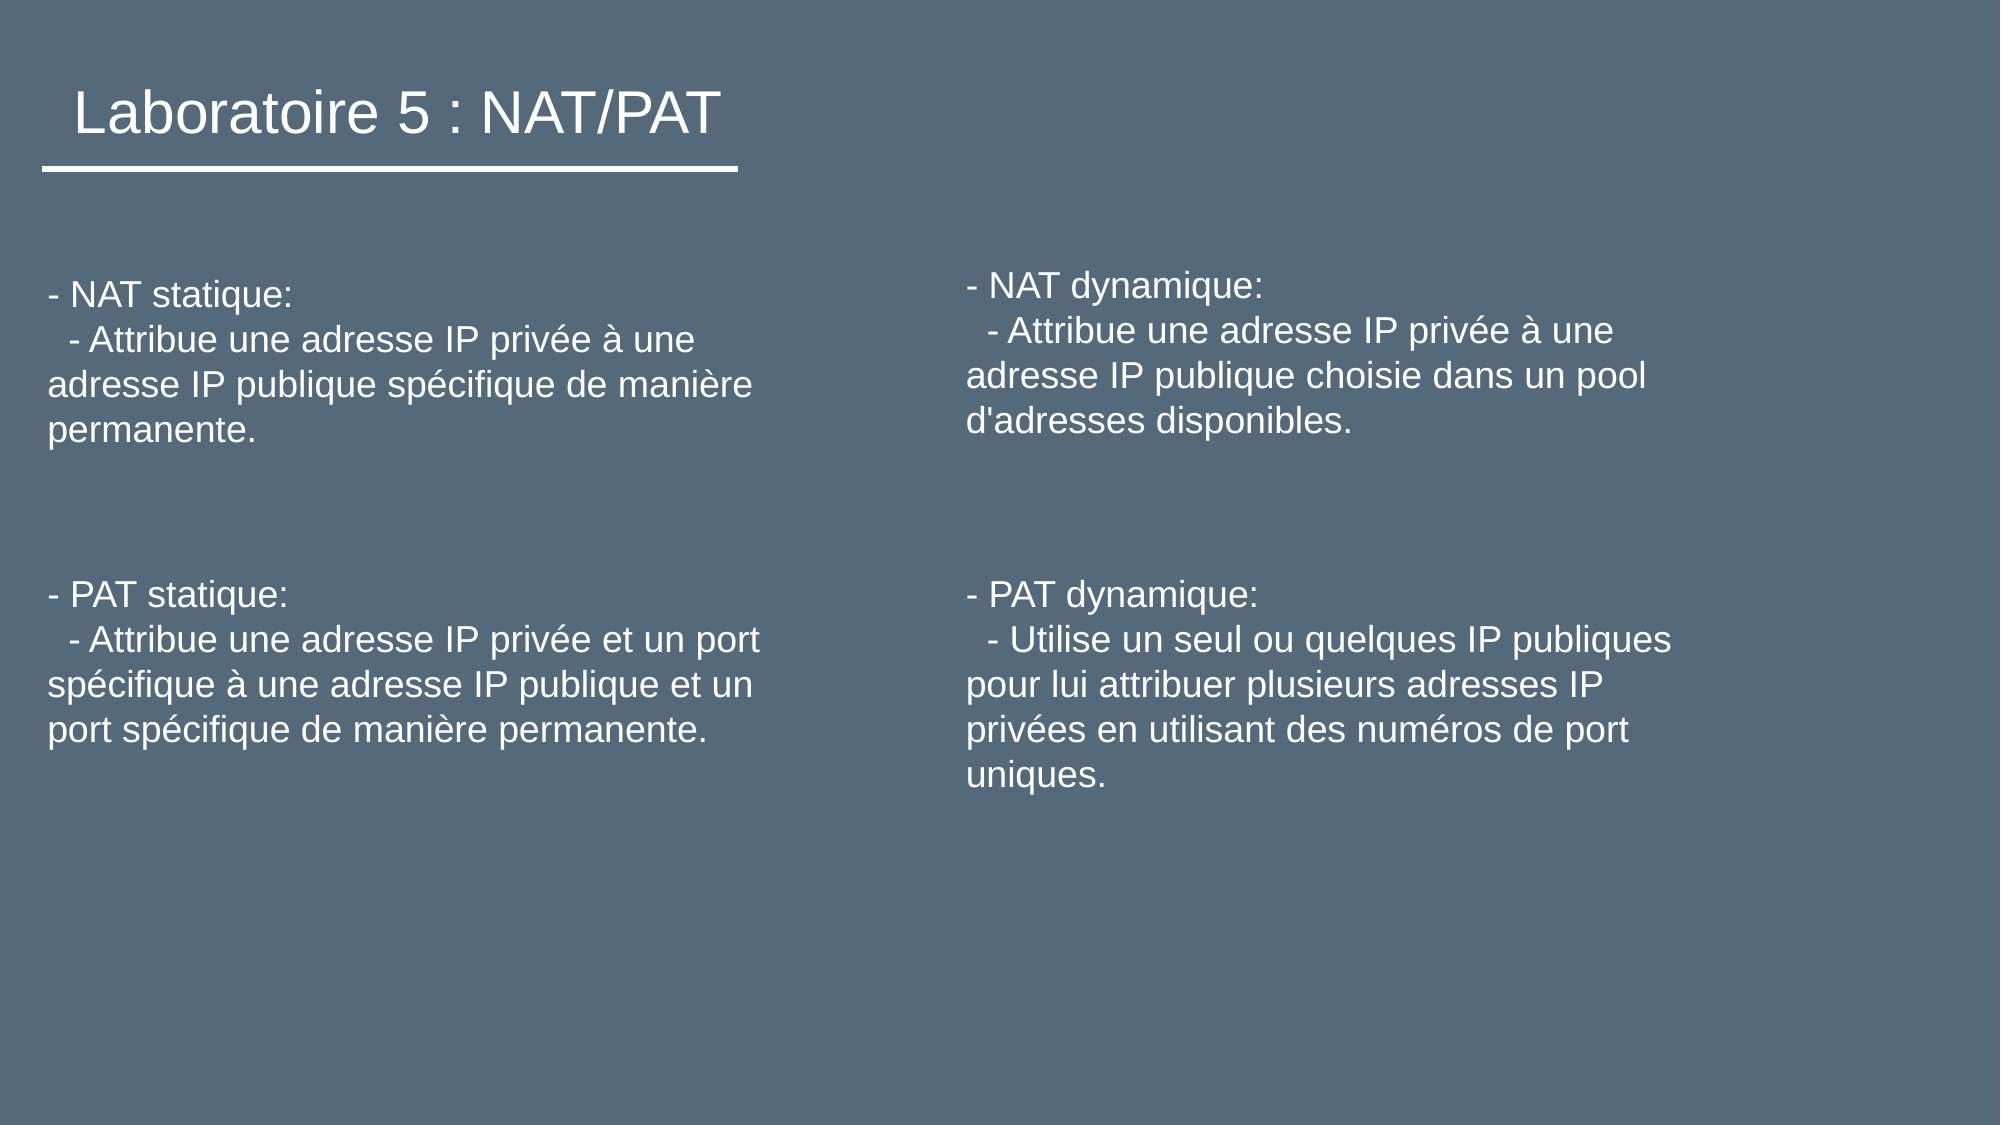

# Laboratoire 5 : NAT/PAT
- NAT dynamique:
  - Attribue une adresse IP privée à une adresse IP publique choisie dans un pool d'adresses disponibles.
- NAT statique:
  - Attribue une adresse IP privée à une adresse IP publique spécifique de manière permanente.

- PAT statique:
  - Attribue une adresse IP privée et un port spécifique à une adresse IP publique et un port spécifique de manière permanente.
- PAT dynamique:
  - Utilise un seul ou quelques IP publiques pour lui attribuer plusieurs adresses IP privées en utilisant des numéros de port uniques.